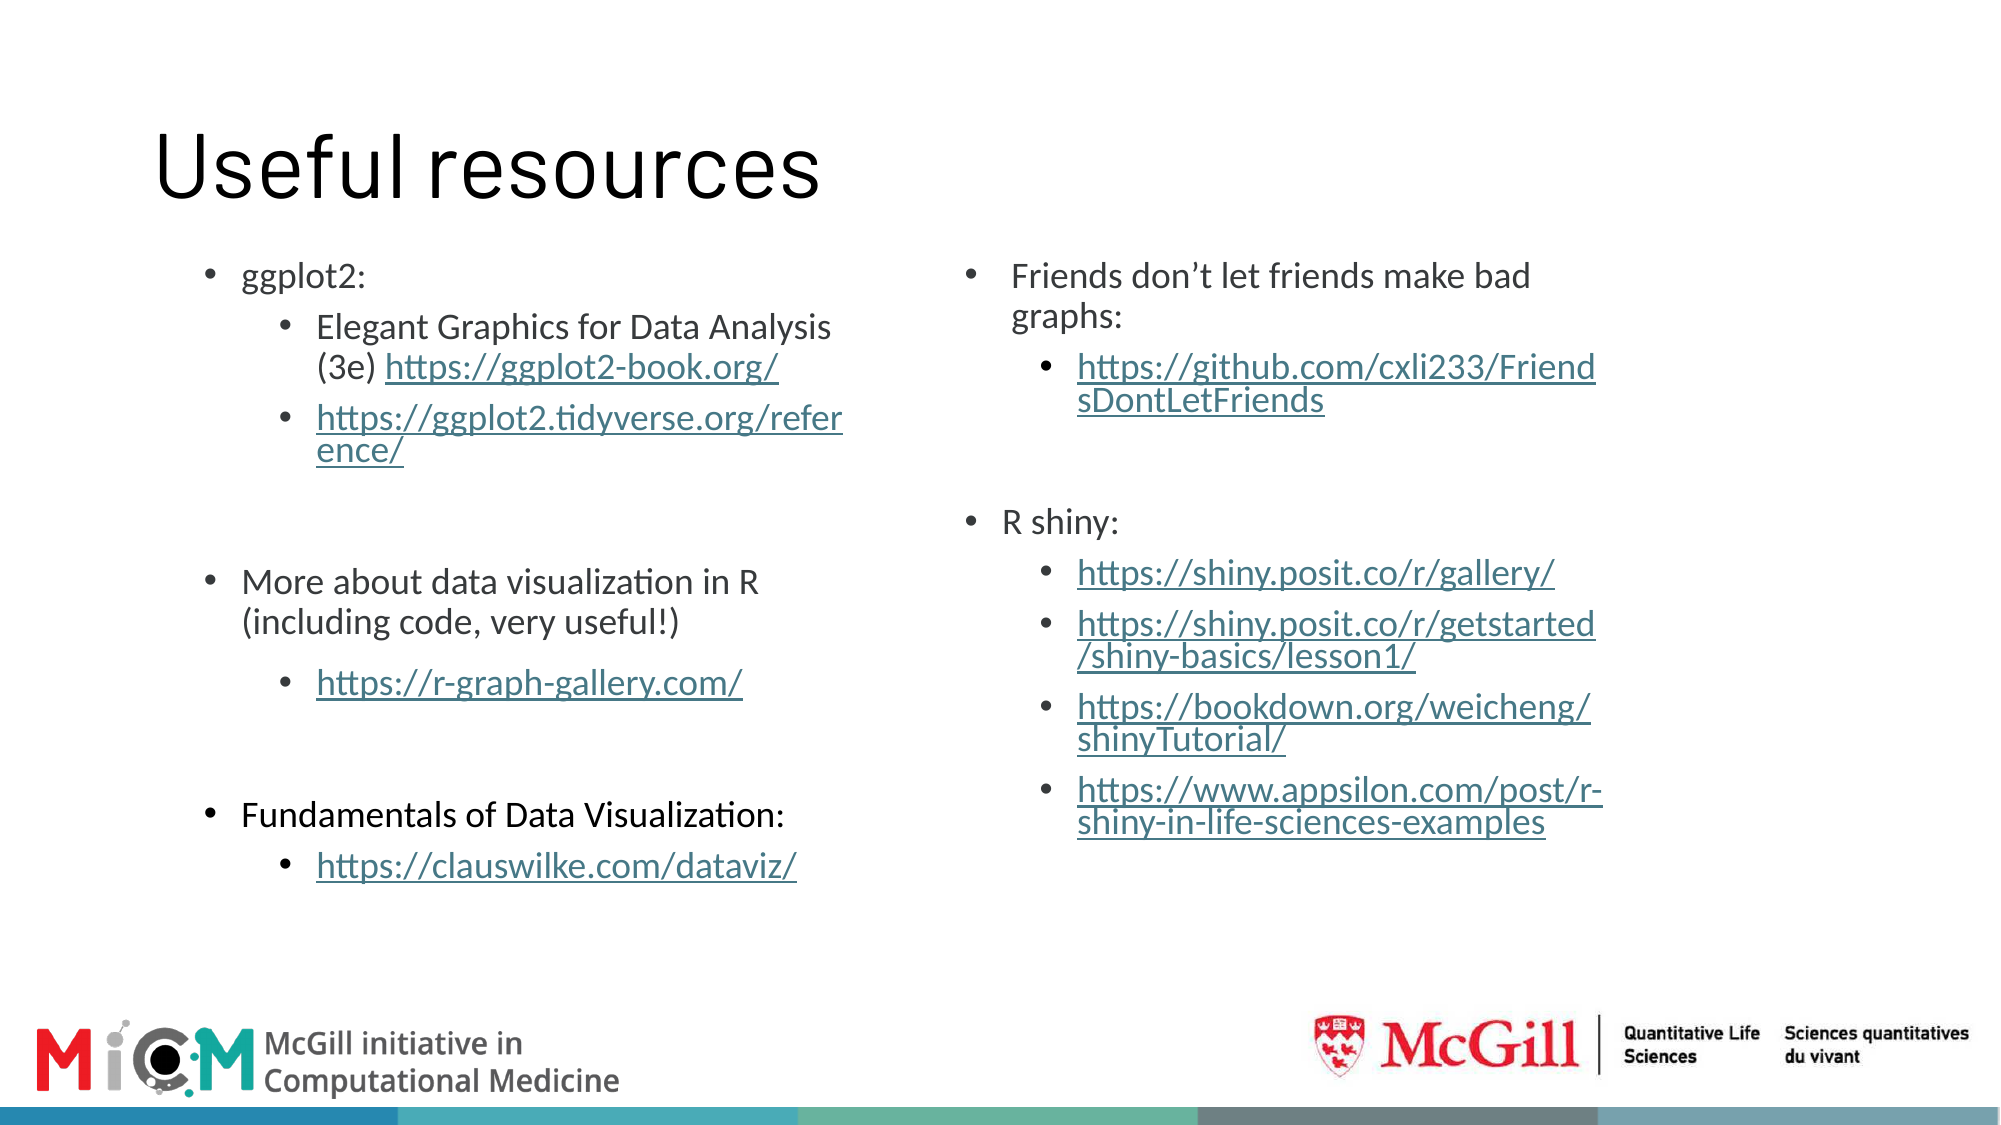

# Useful resources
ggplot2:
Elegant Graphics for Data Analysis (3e) https://ggplot2-book.org/
https://ggplot2.tidyverse.org/reference/

More about data visualization in R (including code, very useful!)
https://r-graph-gallery.com/

Fundamentals of Data Visualization:
https://clauswilke.com/dataviz/
Friends don’t let friends make bad graphs:
https://github.com/cxli233/FriendsDontLetFriends

R shiny:
https://shiny.posit.co/r/gallery/
https://shiny.posit.co/r/getstarted/shiny-basics/lesson1/
https://bookdown.org/weicheng/shinyTutorial/
https://www.appsilon.com/post/r-shiny-in-life-sciences-examples